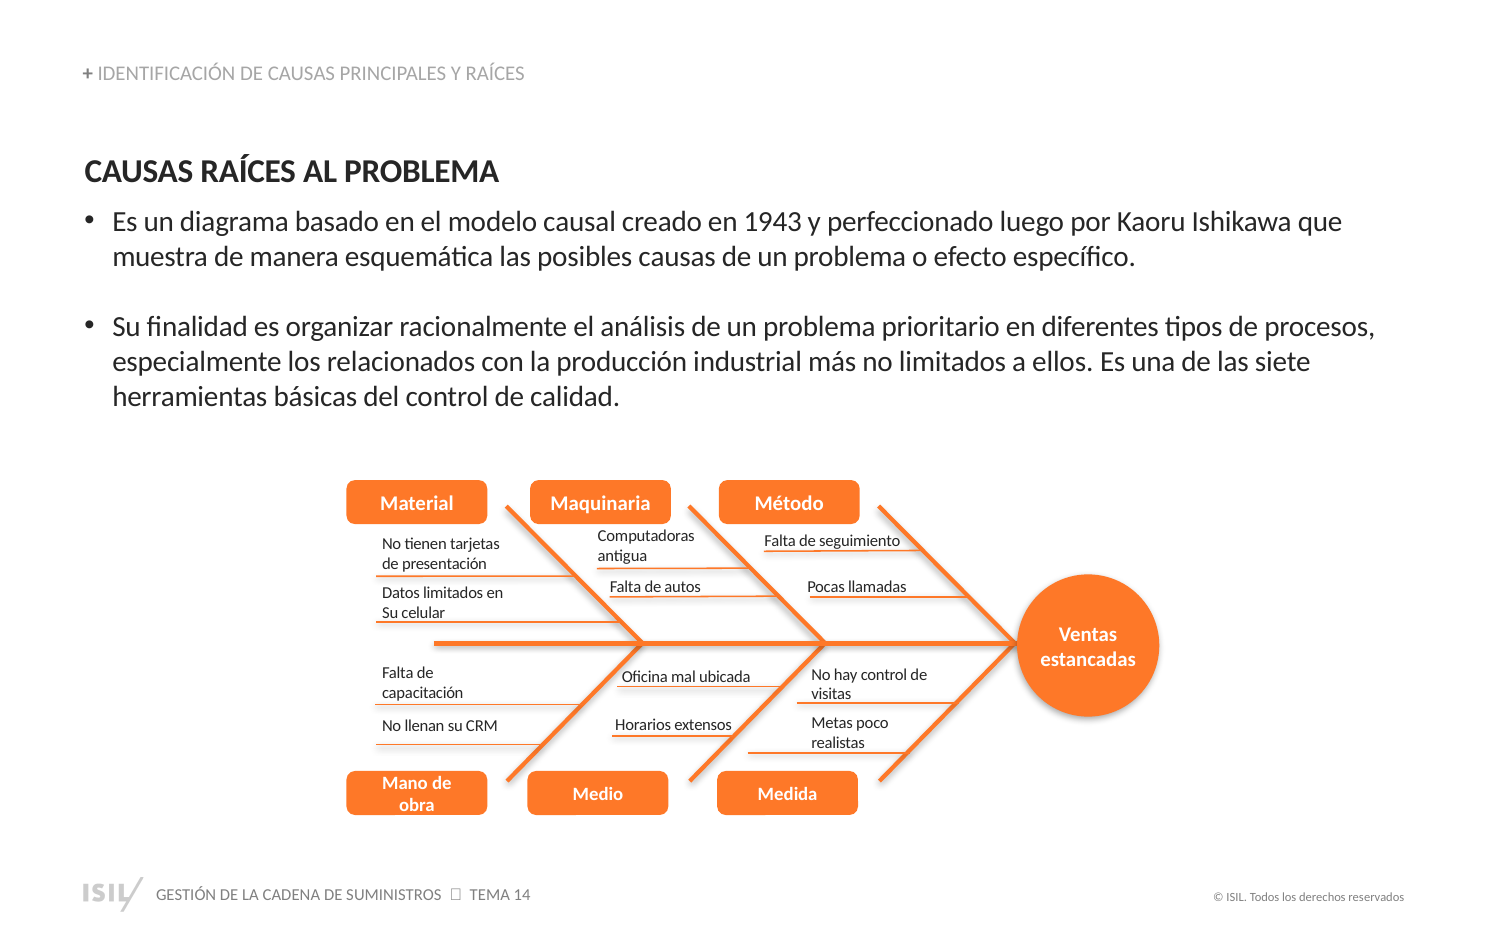

+ IDENTIFICACIÓN DE CAUSAS PRINCIPALES Y RAÍCES
CAUSAS RAÍCES AL PROBLEMA
Es un diagrama basado en el modelo causal creado en 1943 y perfeccionado luego por Kaoru Ishikawa que muestra de manera esquemática las posibles causas de un problema o efecto específico.

Su finalidad es organizar racionalmente el análisis de un problema prioritario en diferentes tipos de procesos, especialmente los relacionados con la producción industrial más no limitados a ellos.​ Es una de las siete herramientas básicas del control de calidad.
Material
Maquinaria
Método

Computadoras
antigua
Falta de seguimiento
No tienen tarjetas de presentación
Ventas
estancadas
Falta de autos
Pocas llamadas
Datos limitados en
Su celular
Falta de
capacitación
No hay control de
visitas
Oficina mal ubicada
Metas poco
realistas
Horarios extensos
No llenan su CRM
Mano de obra
Medio
Medida